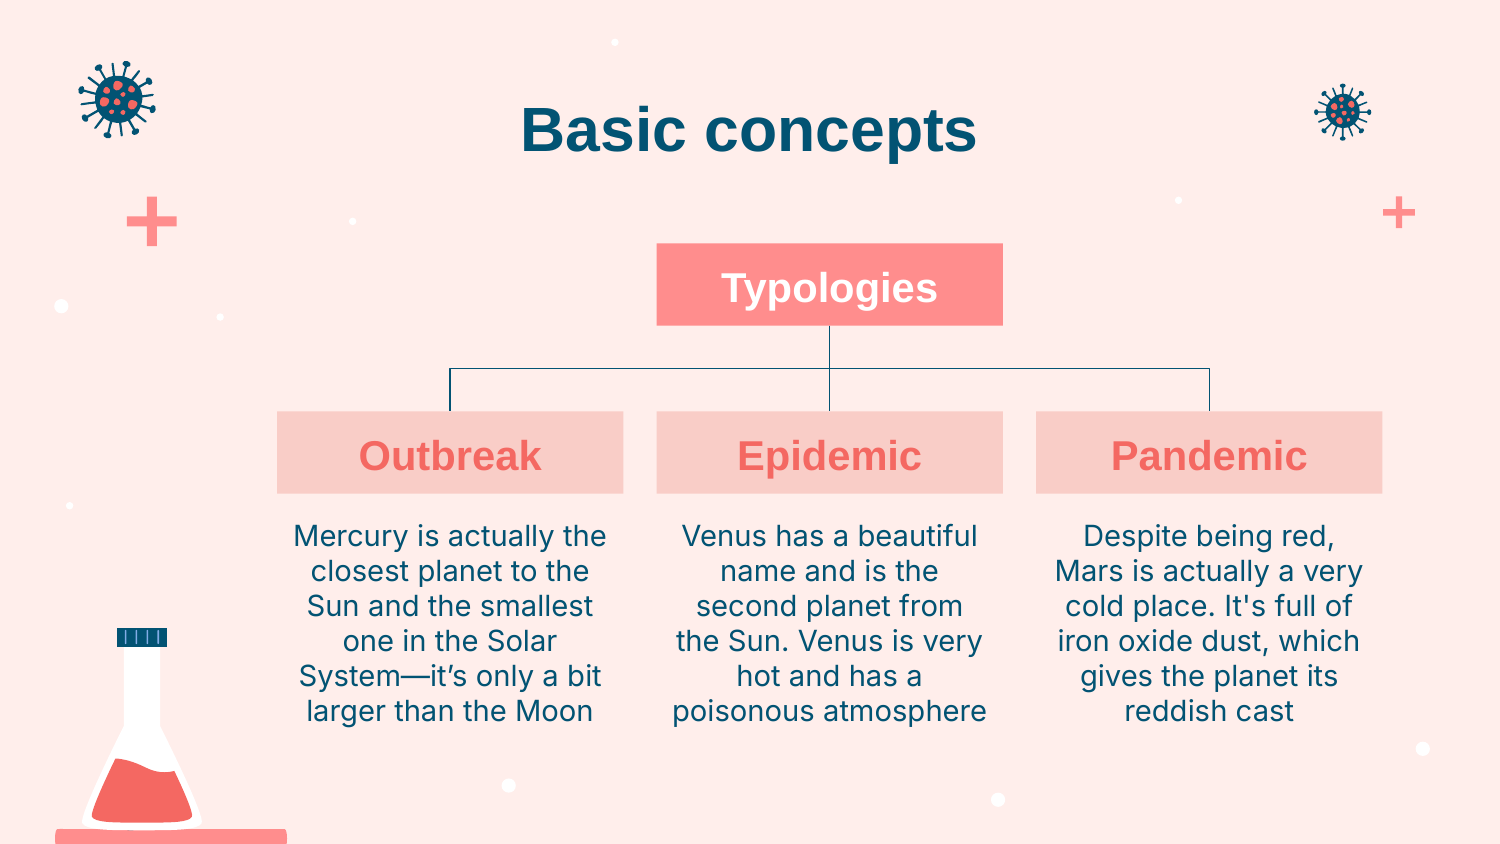

# Basic concepts

Typologies

Outbreak
Epidemic
Pandemic
Venus has a beautiful name and is the second planet from the Sun. Venus is very hot and has a poisonous atmosphere
Mercury is actually the closest planet to the Sun and the smallest one in the Solar System—it’s only a bit larger than the Moon
Despite being red, Mars is actually a very cold place. It's full of iron oxide dust, which gives the planet its reddish cast